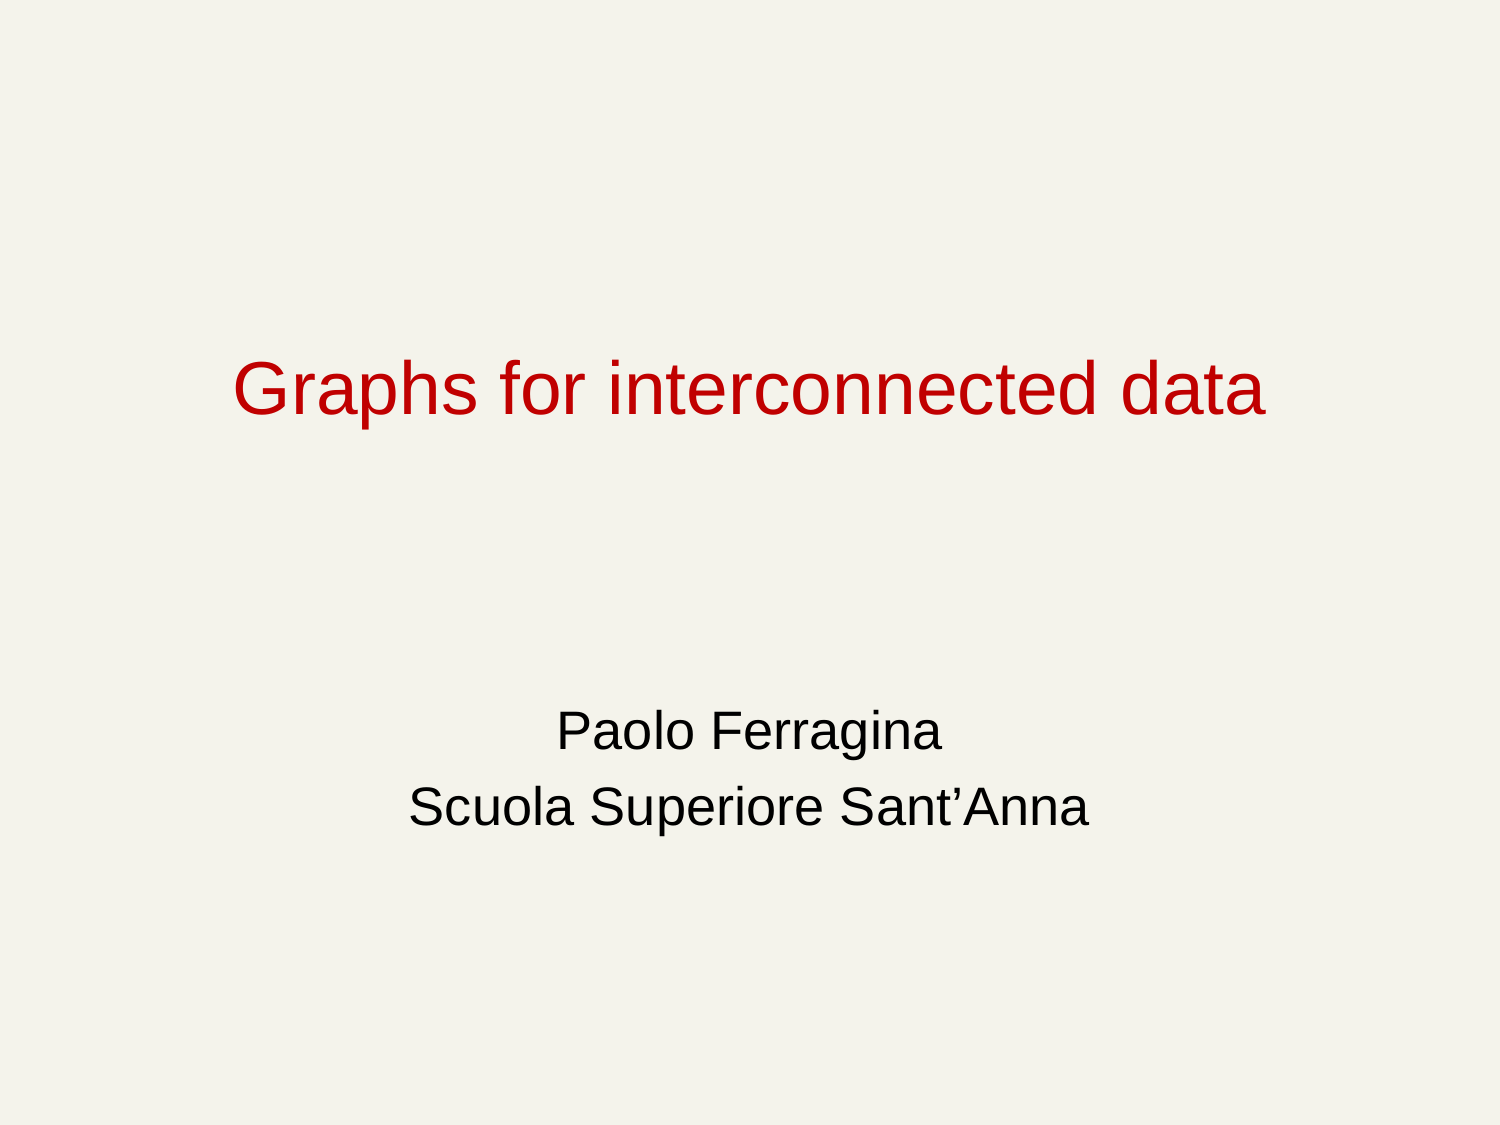

# Graphs for interconnected data
Paolo Ferragina
Scuola Superiore Sant’Anna